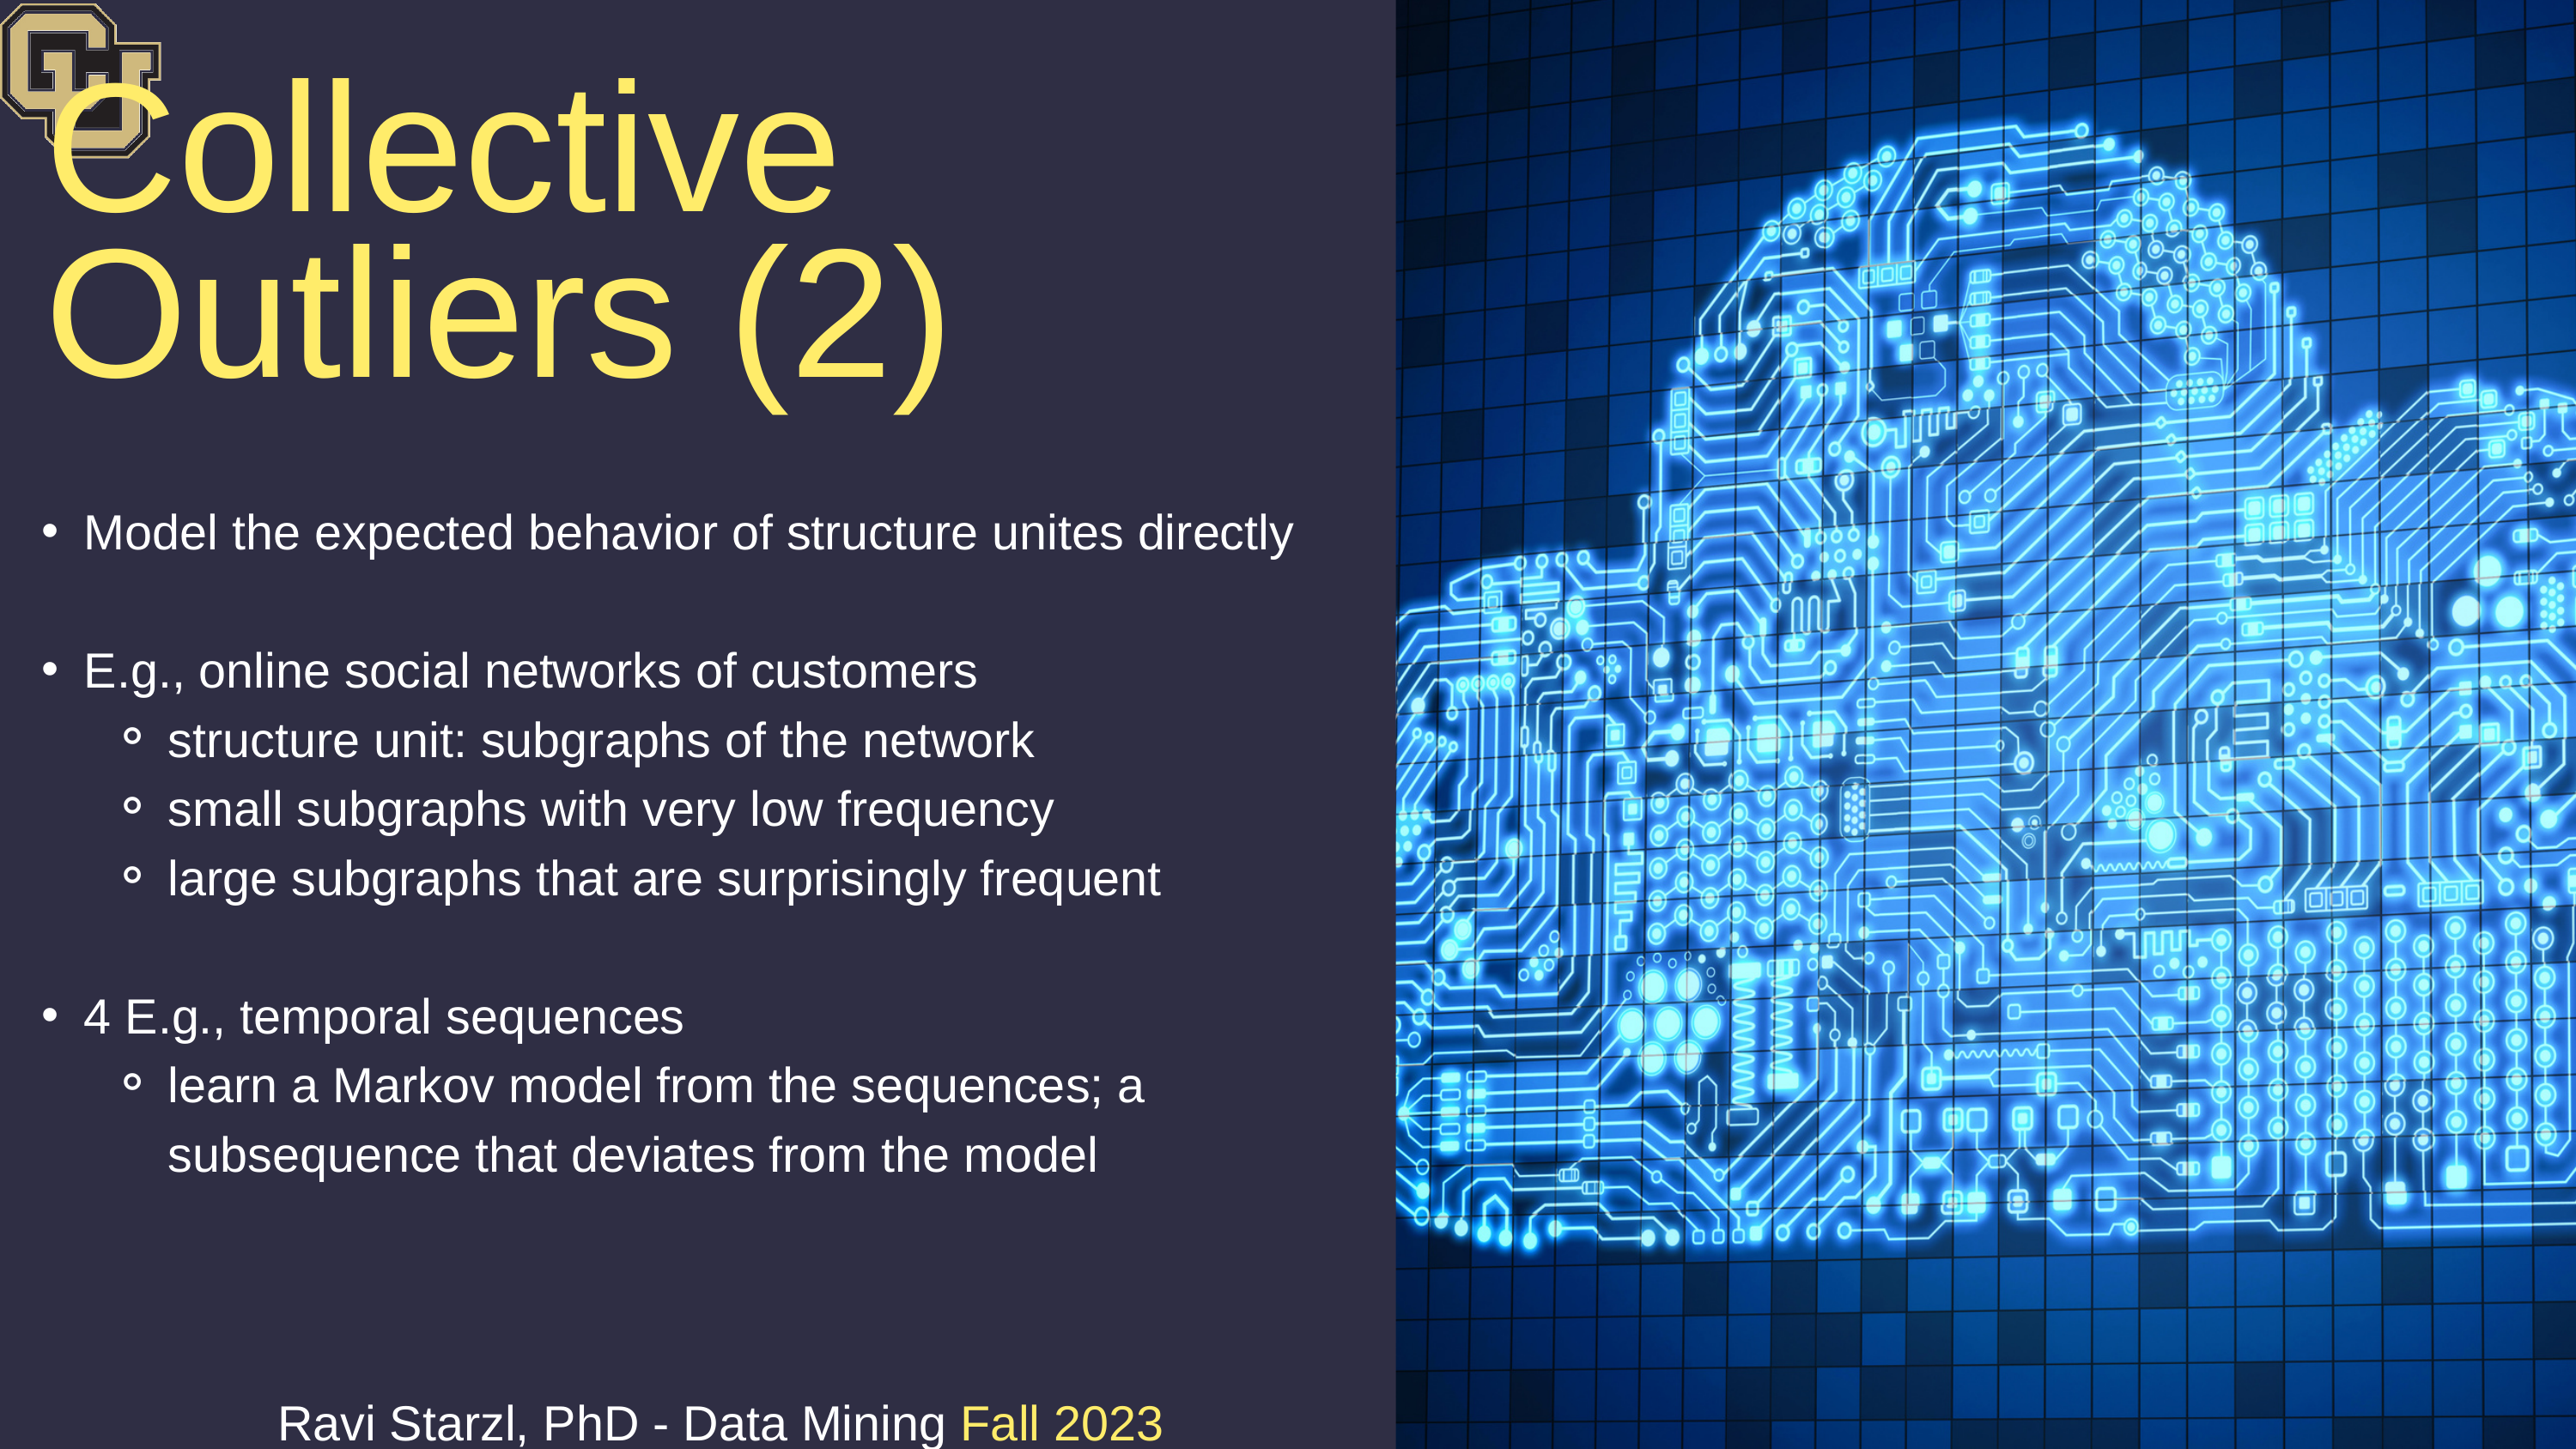

Collective Outliers (2)

Model the expected behavior of structure unites directly

E.g., online social networks of customers
structure unit: subgraphs of the network
small subgraphs with very low frequency
large subgraphs that are surprisingly frequent

4 E.g., temporal sequences
learn a Markov model from the sequences; a subsequence that deviates from the model

Ravi Starzl, PhD - Data Mining Fall 2023